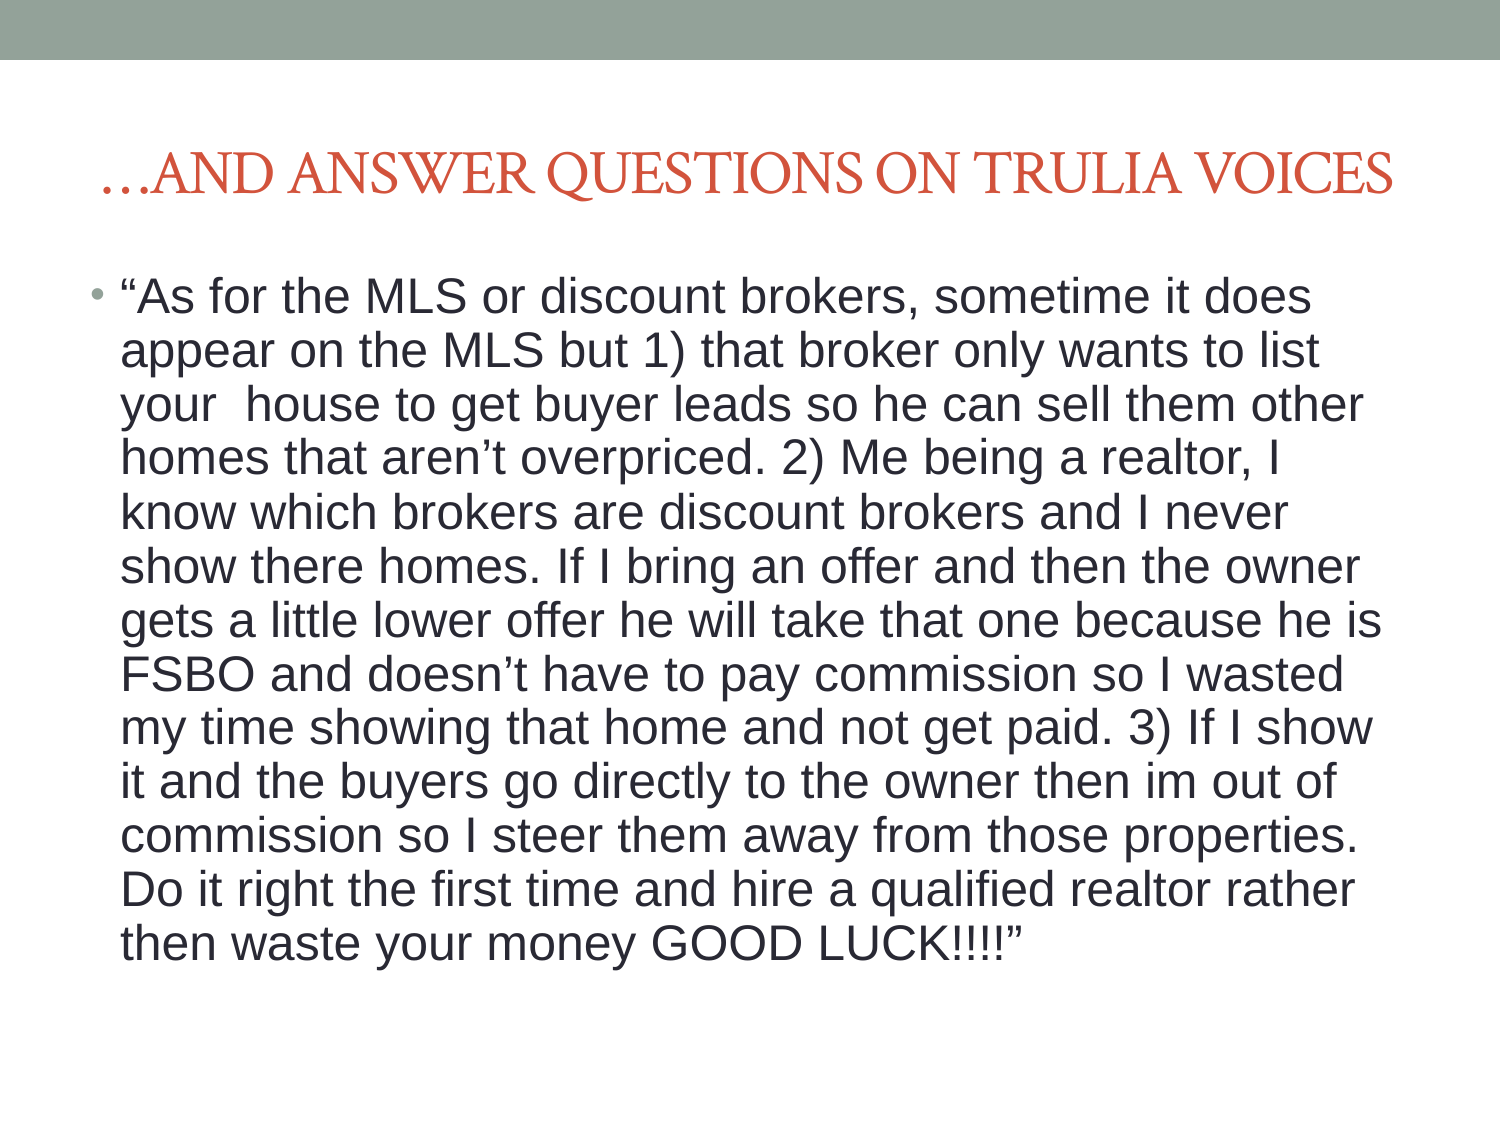

# …AND ANSWER QUESTIONS ON TRULIA VOICES
“As for the MLS or discount brokers, sometime it does appear on the MLS but 1) that broker only wants to list your  house to get buyer leads so he can sell them other homes that aren’t overpriced. 2) Me being a realtor, I know which brokers are discount brokers and I never show there homes. If I bring an offer and then the owner gets a little lower offer he will take that one because he is FSBO and doesn’t have to pay commission so I wasted my time showing that home and not get paid. 3) If I show it and the buyers go directly to the owner then im out of commission so I steer them away from those properties. Do it right the first time and hire a qualified realtor rather then waste your money GOOD LUCK!!!!”